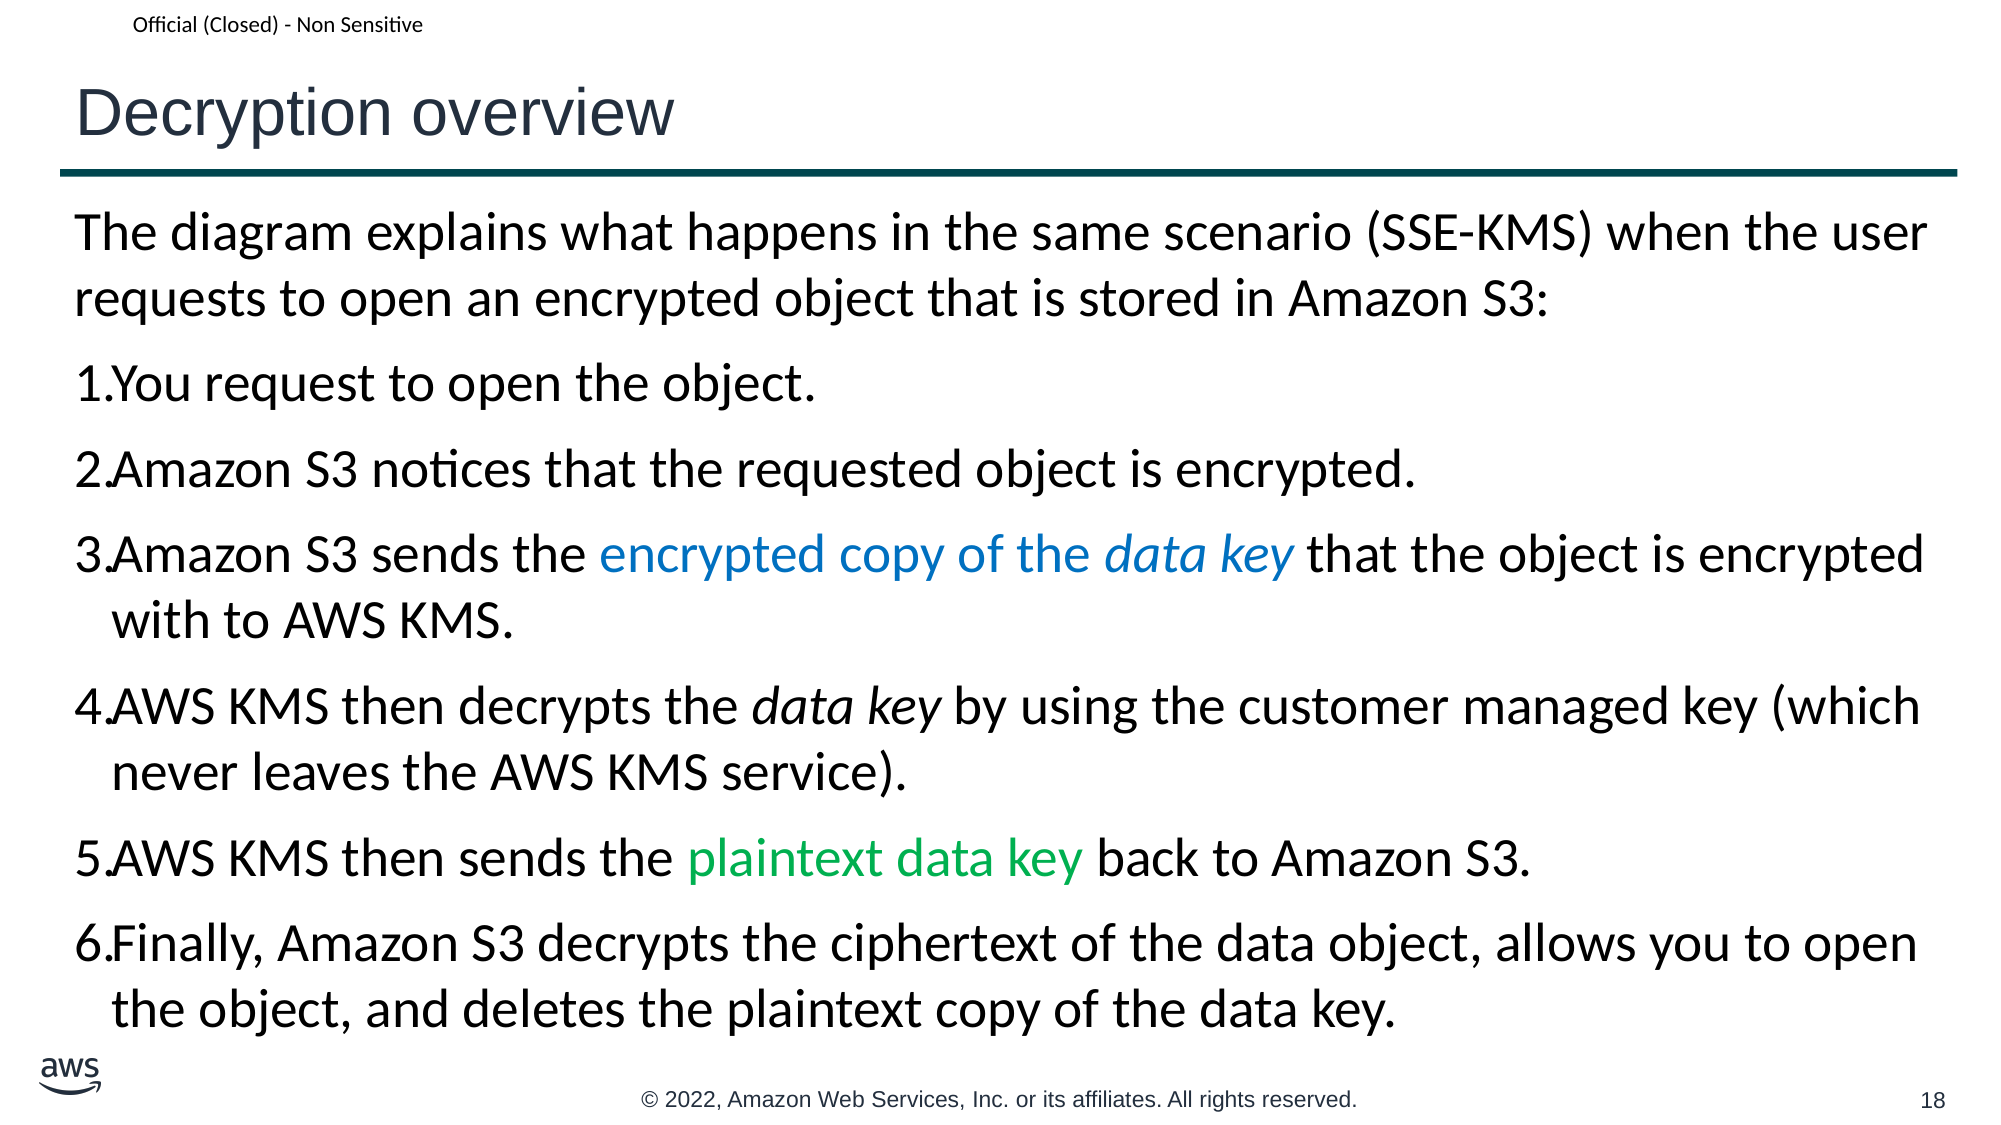

# Decryption overview
The diagram explains what happens in the same scenario (SSE-KMS) when the user requests to open an encrypted object that is stored in Amazon S3:
You request to open the object.
Amazon S3 notices that the requested object is encrypted.
Amazon S3 sends the encrypted copy of the data key that the object is encrypted with to AWS KMS.
AWS KMS then decrypts the data key by using the customer managed key (which never leaves the AWS KMS service).
AWS KMS then sends the plaintext data key back to Amazon S3.
Finally, Amazon S3 decrypts the ciphertext of the data object, allows you to open the object, and deletes the plaintext copy of the data key.
18